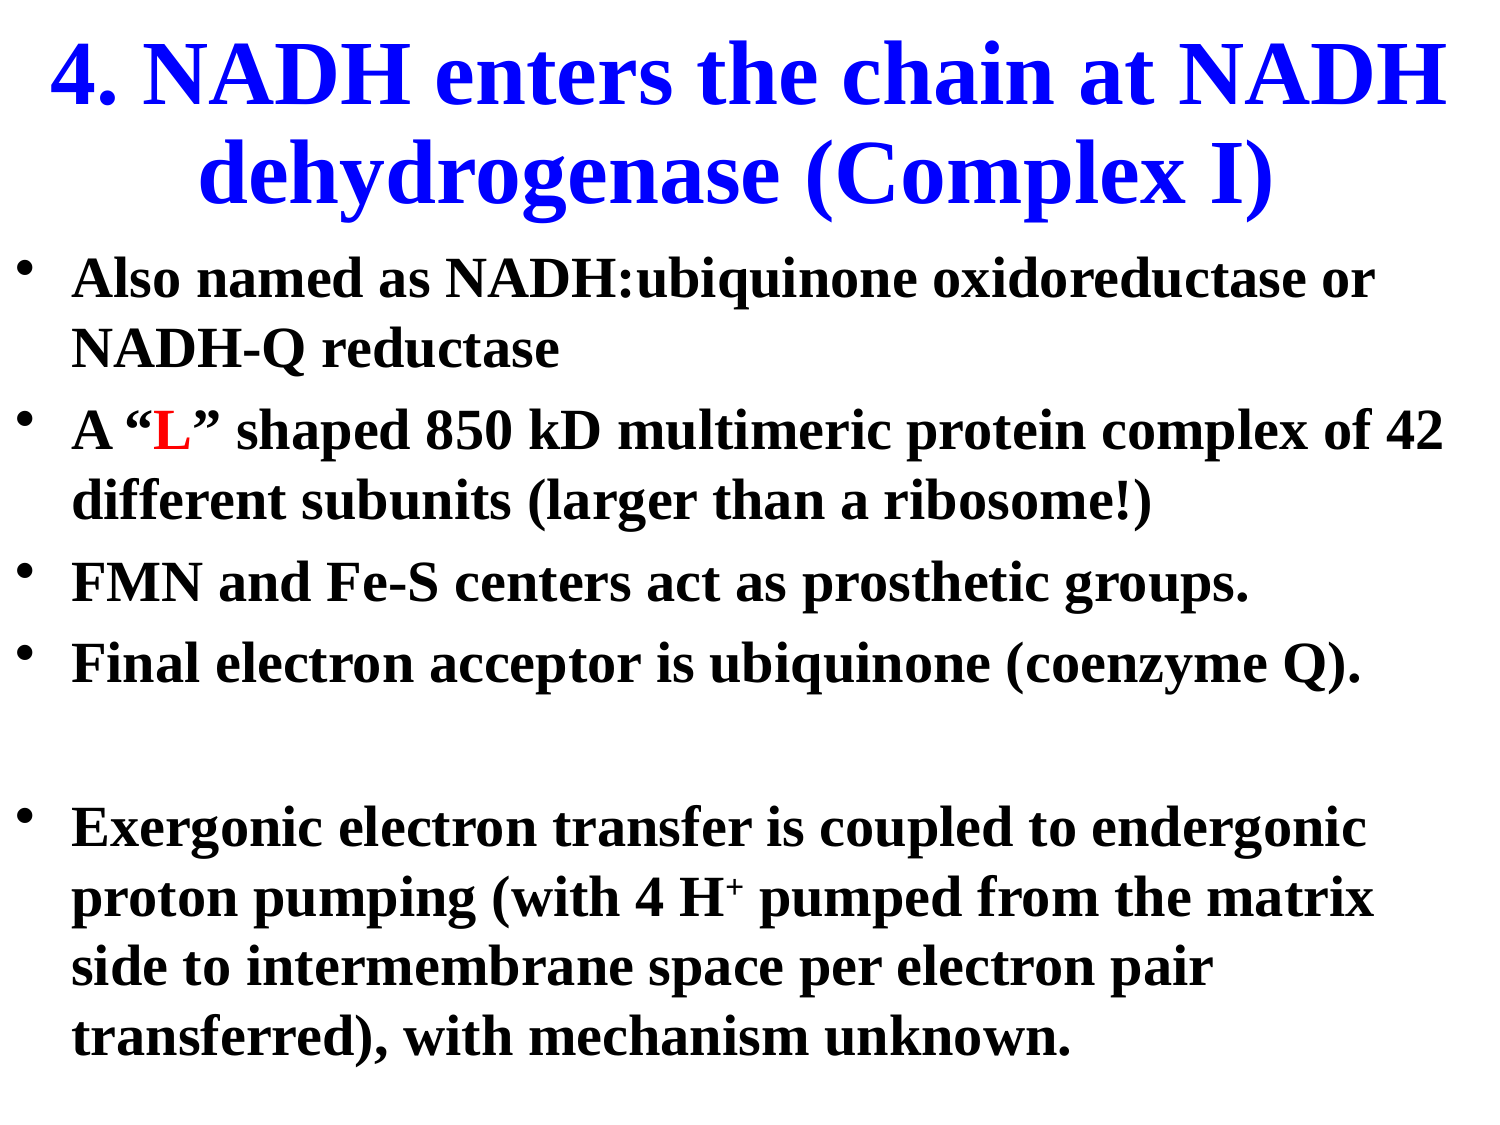

# 4. NADH enters the chain at NADH dehydrogenase (Complex I)
Also named as NADH:ubiquinone oxidoreductase or NADH-Q reductase
A “L” shaped 850 kD multimeric protein complex of 42 different subunits (larger than a ribosome!)
FMN and Fe-S centers act as prosthetic groups.
Final electron acceptor is ubiquinone (coenzyme Q).

Exergonic electron transfer is coupled to endergonic proton pumping (with 4 H+ pumped from the matrix side to intermembrane space per electron pair transferred), with mechanism unknown.